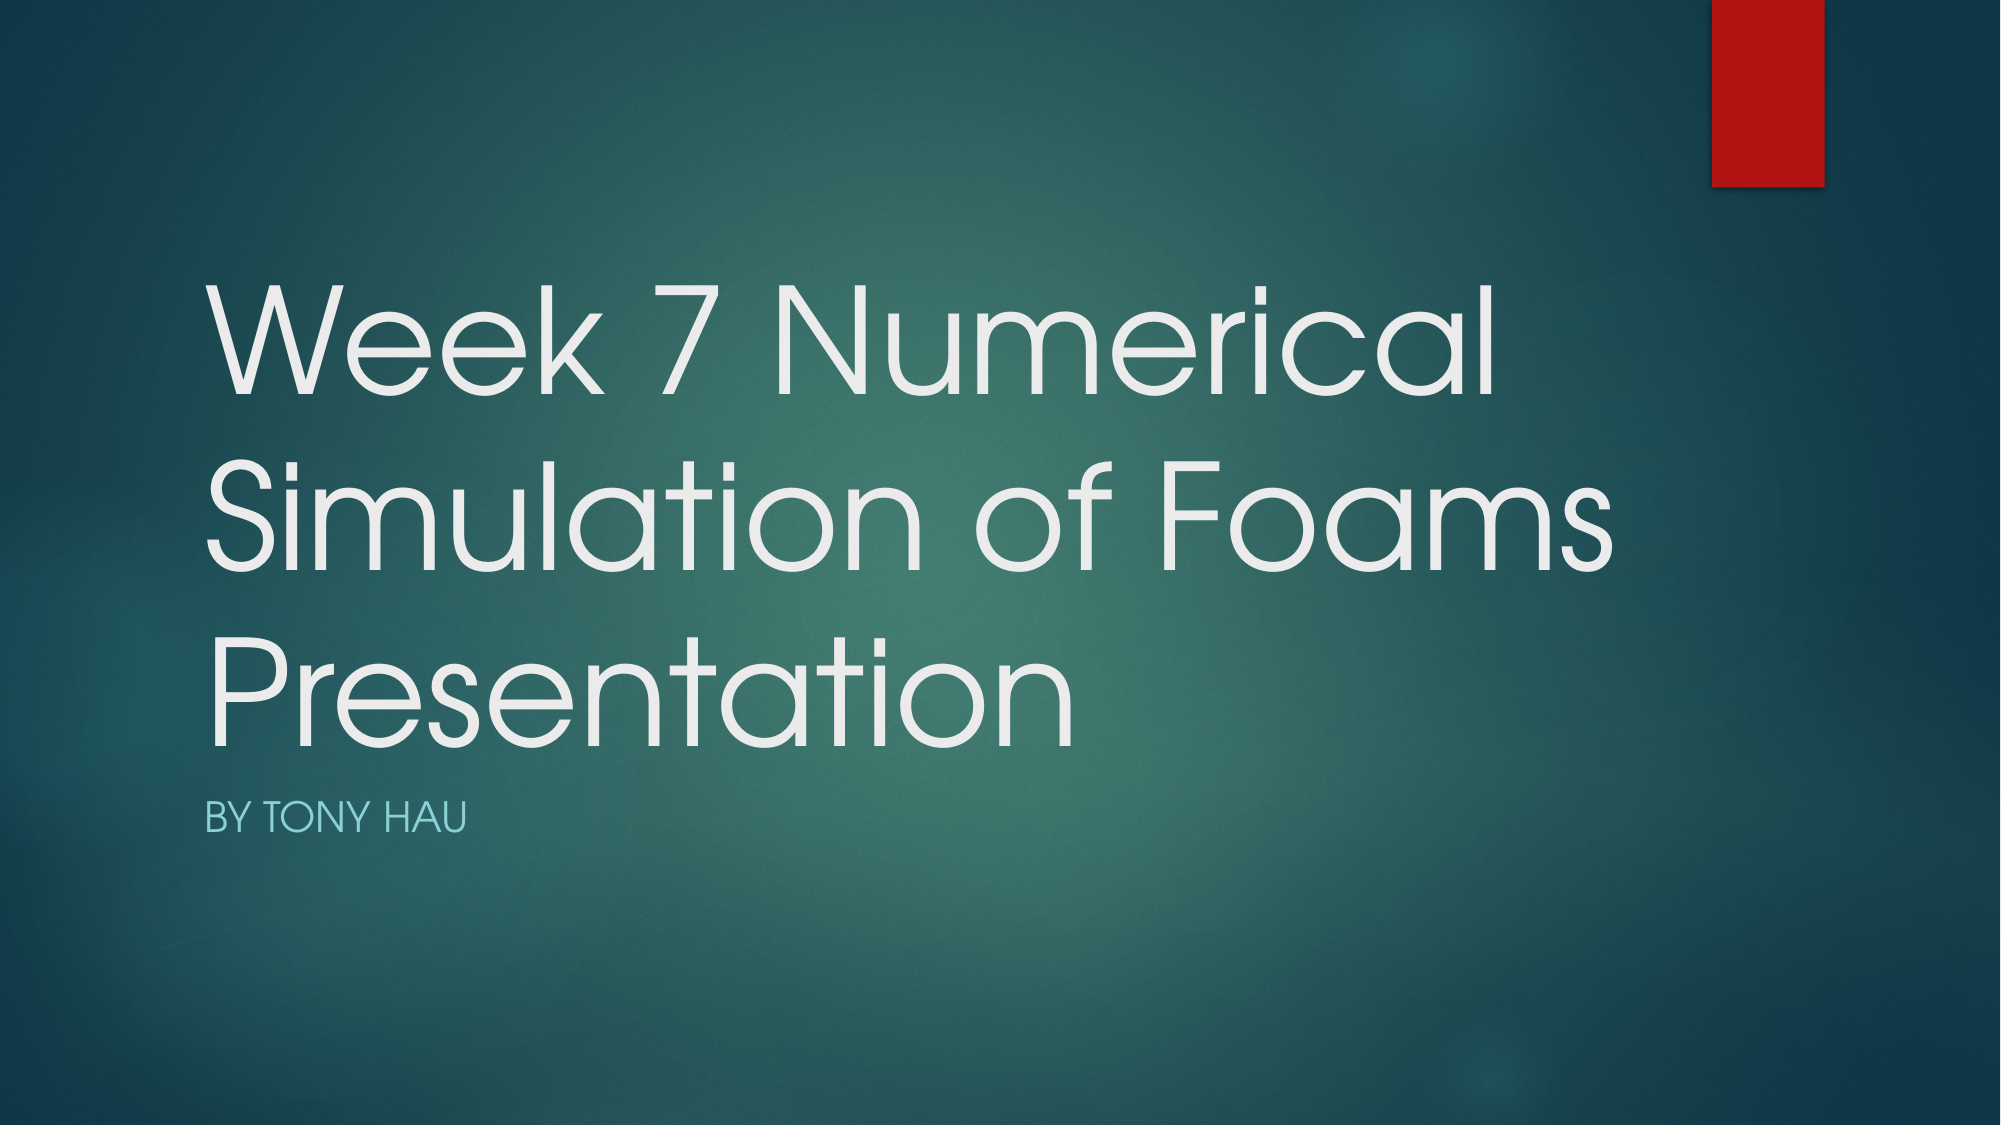

# Week 7 Numerical Simulation of Foams Presentation
By Tony Hau